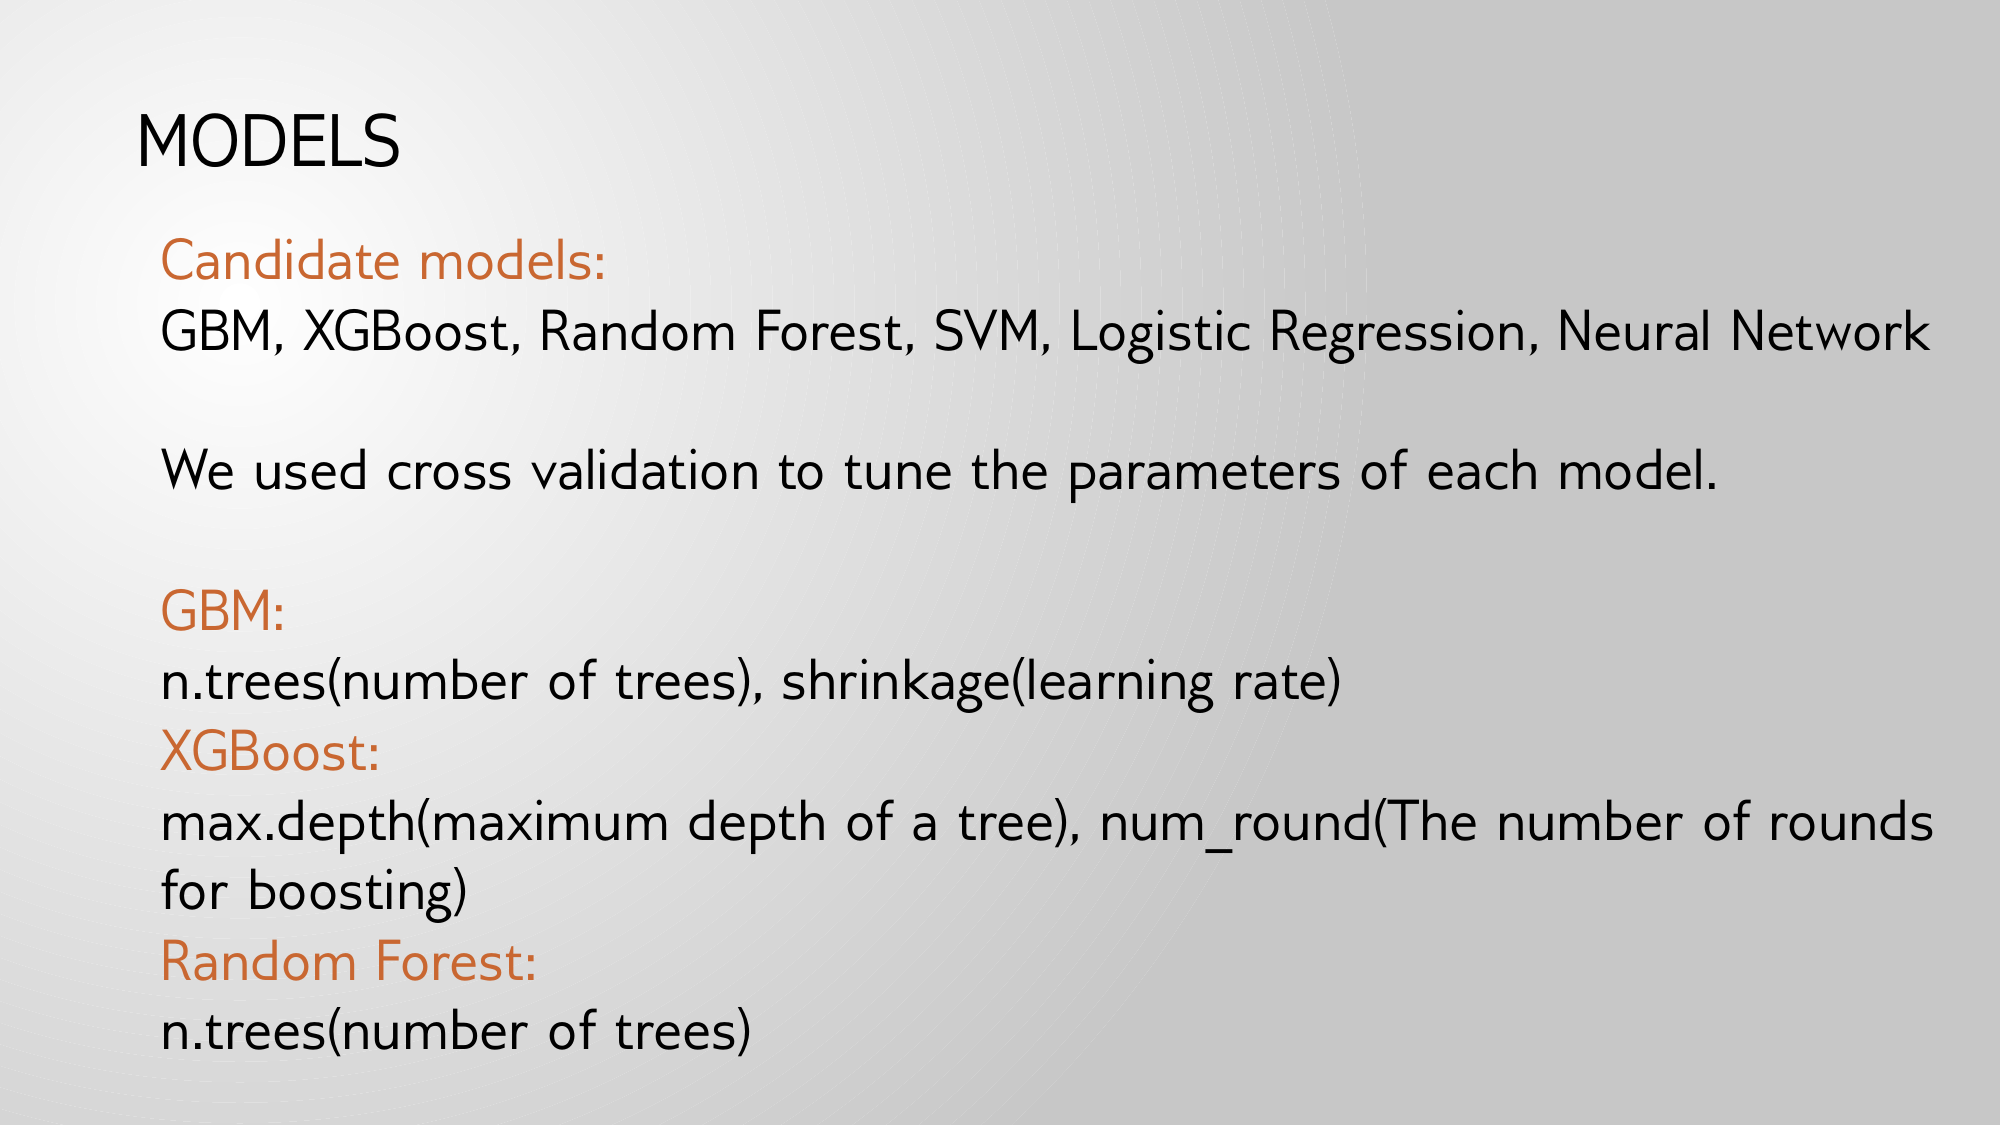

MODELS
Candidate models:
GBM, XGBoost, Random Forest, SVM, Logistic Regression, Neural Network

We used cross validation to tune the parameters of each model.

GBM:
n.trees(number of trees), shrinkage(learning rate)
XGBoost:
max.depth(maximum depth of a tree), num_round(The number of rounds for boosting)
Random Forest:
n.trees(number of trees)